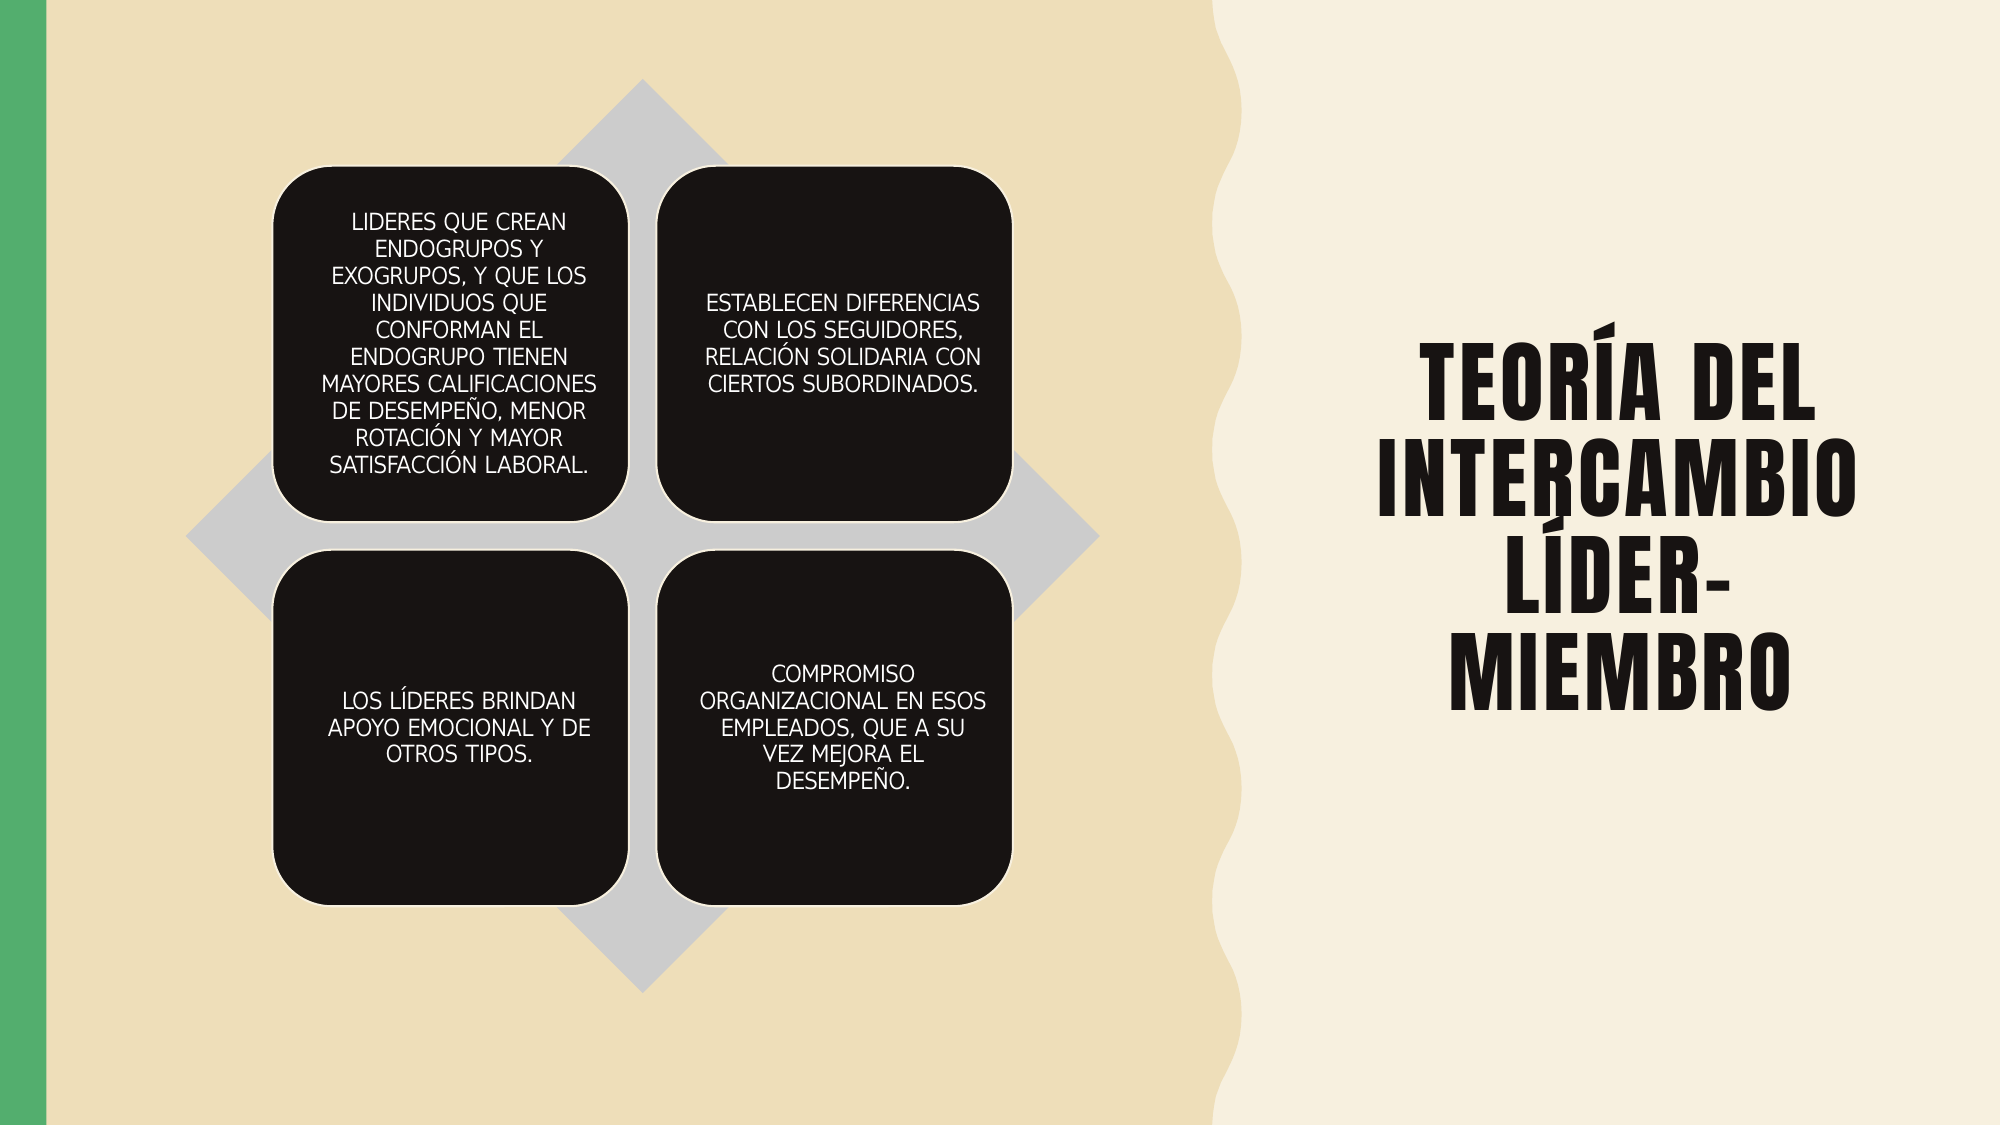

LIDERES QUE CREAN ENDOGRUPOS Y EXOGRUPOS, Y QUE LOS INDIVIDUOS QUE CONFORMAN EL ENDOGRUPO TIENEN MAYORES CALIFICACIONES DE DESEMPEÑO, MENOR ROTACIÓN Y MAYOR SATISFACCIÓN LABORAL.
ESTABLECEN DIFERENCIAS CON LOS SEGUIDORES, RELACIÓN SOLIDARIA CON CIERTOS SUBORDINADOS.
LOS LÍDERES BRINDAN APOYO EMOCIONAL Y DE OTROS TIPOS.
COMPROMISO ORGANIZACIONAL EN ESOS EMPLEADOS, QUE A SU VEZ MEJORA EL DESEMPEÑO.
# Teoría del intercambio líder-miembro